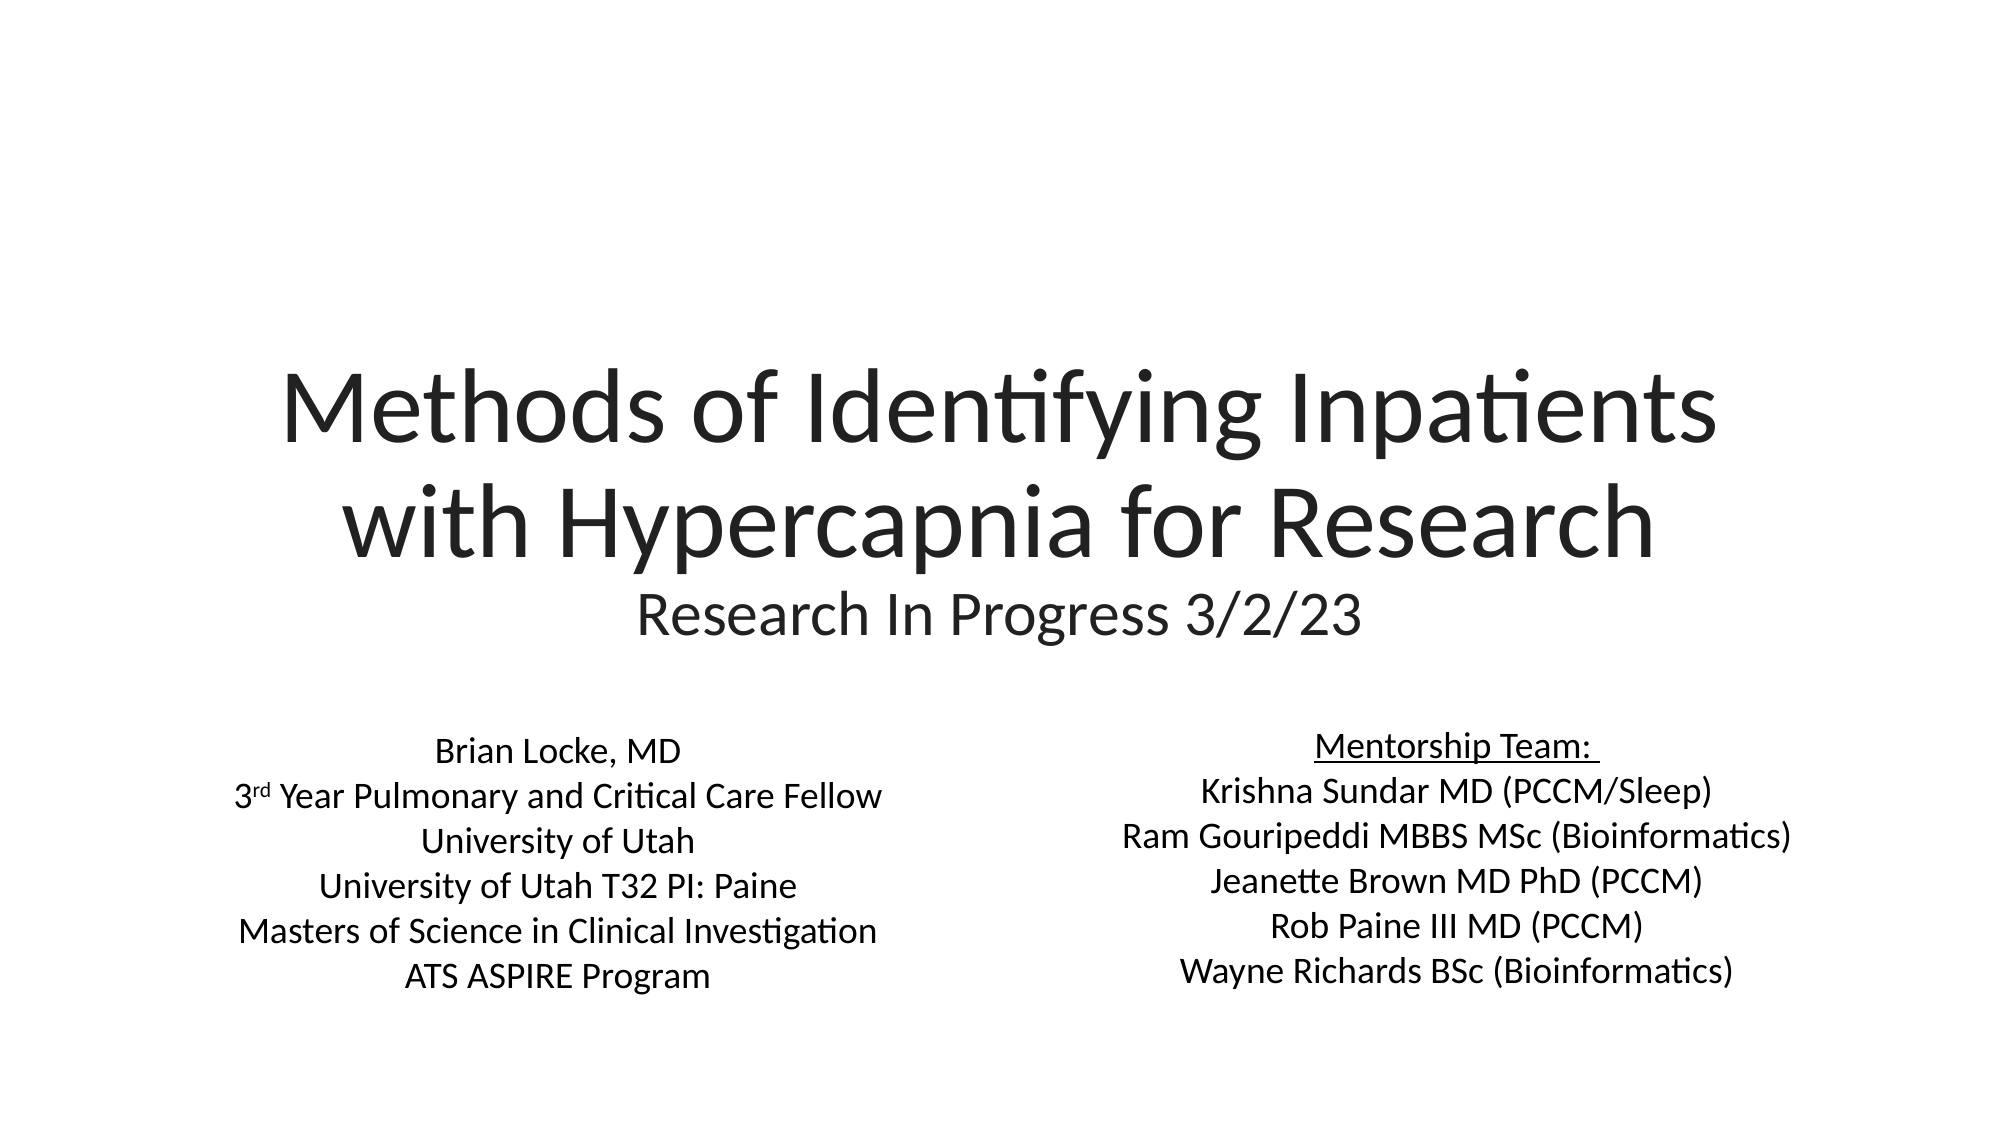

# Methods of Identifying Inpatients with Hypercapnia for Research Research In Progress 3/2/23
Mentorship Team:
Krishna Sundar MD (PCCM/Sleep)
Ram Gouripeddi MBBS MSc (Bioinformatics)
Jeanette Brown MD PhD (PCCM)
Rob Paine III MD (PCCM)
Wayne Richards BSc (Bioinformatics)
Brian Locke, MD
 3rd Year Pulmonary and Critical Care Fellow
University of Utah
University of Utah T32 PI: Paine
Masters of Science in Clinical Investigation
ATS ASPIRE Program